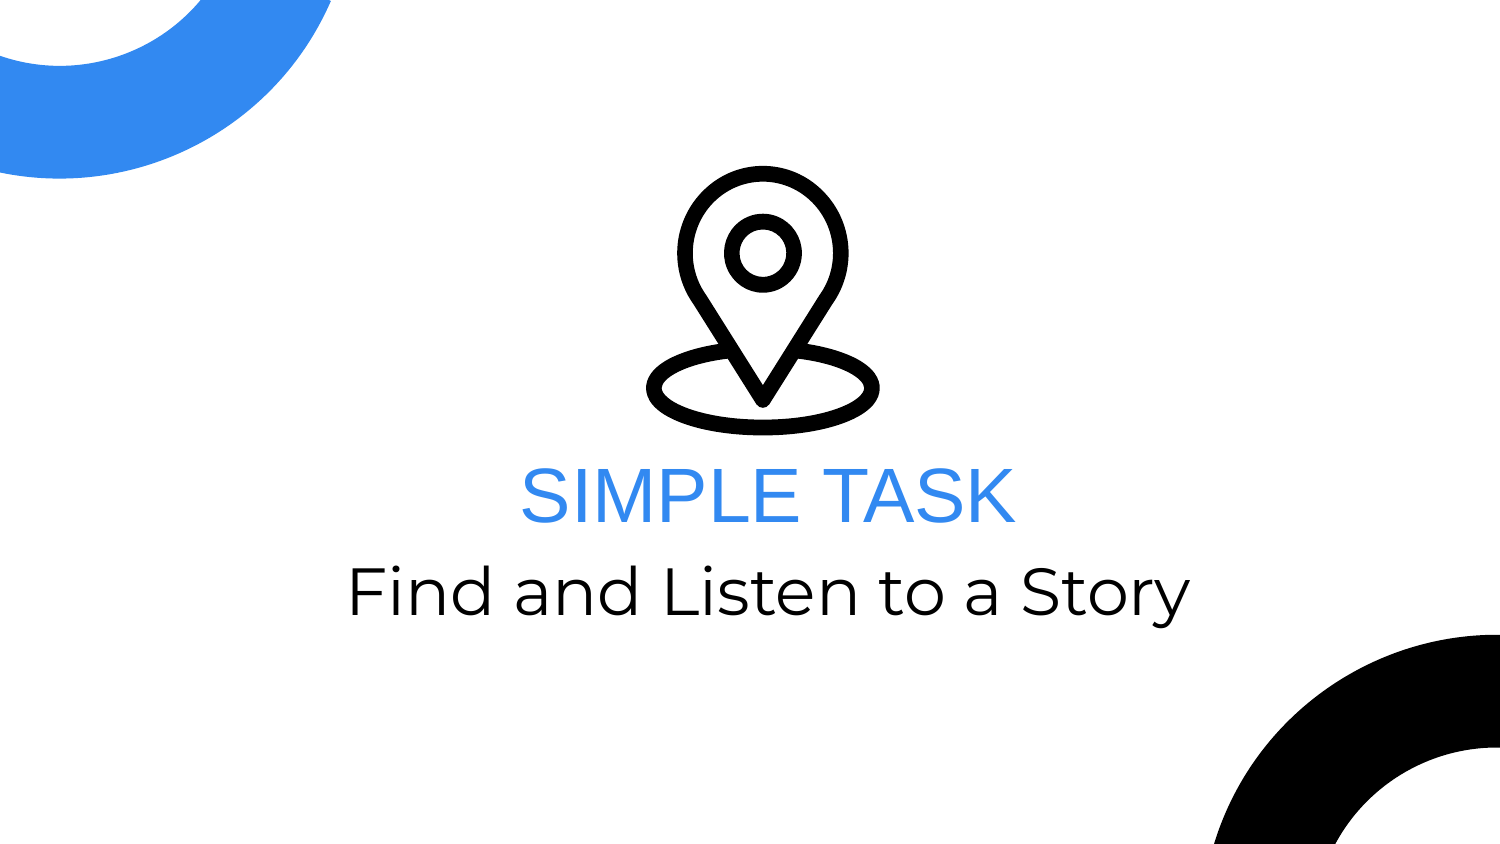

SIMPLE TASK
Find and Listen to a Story